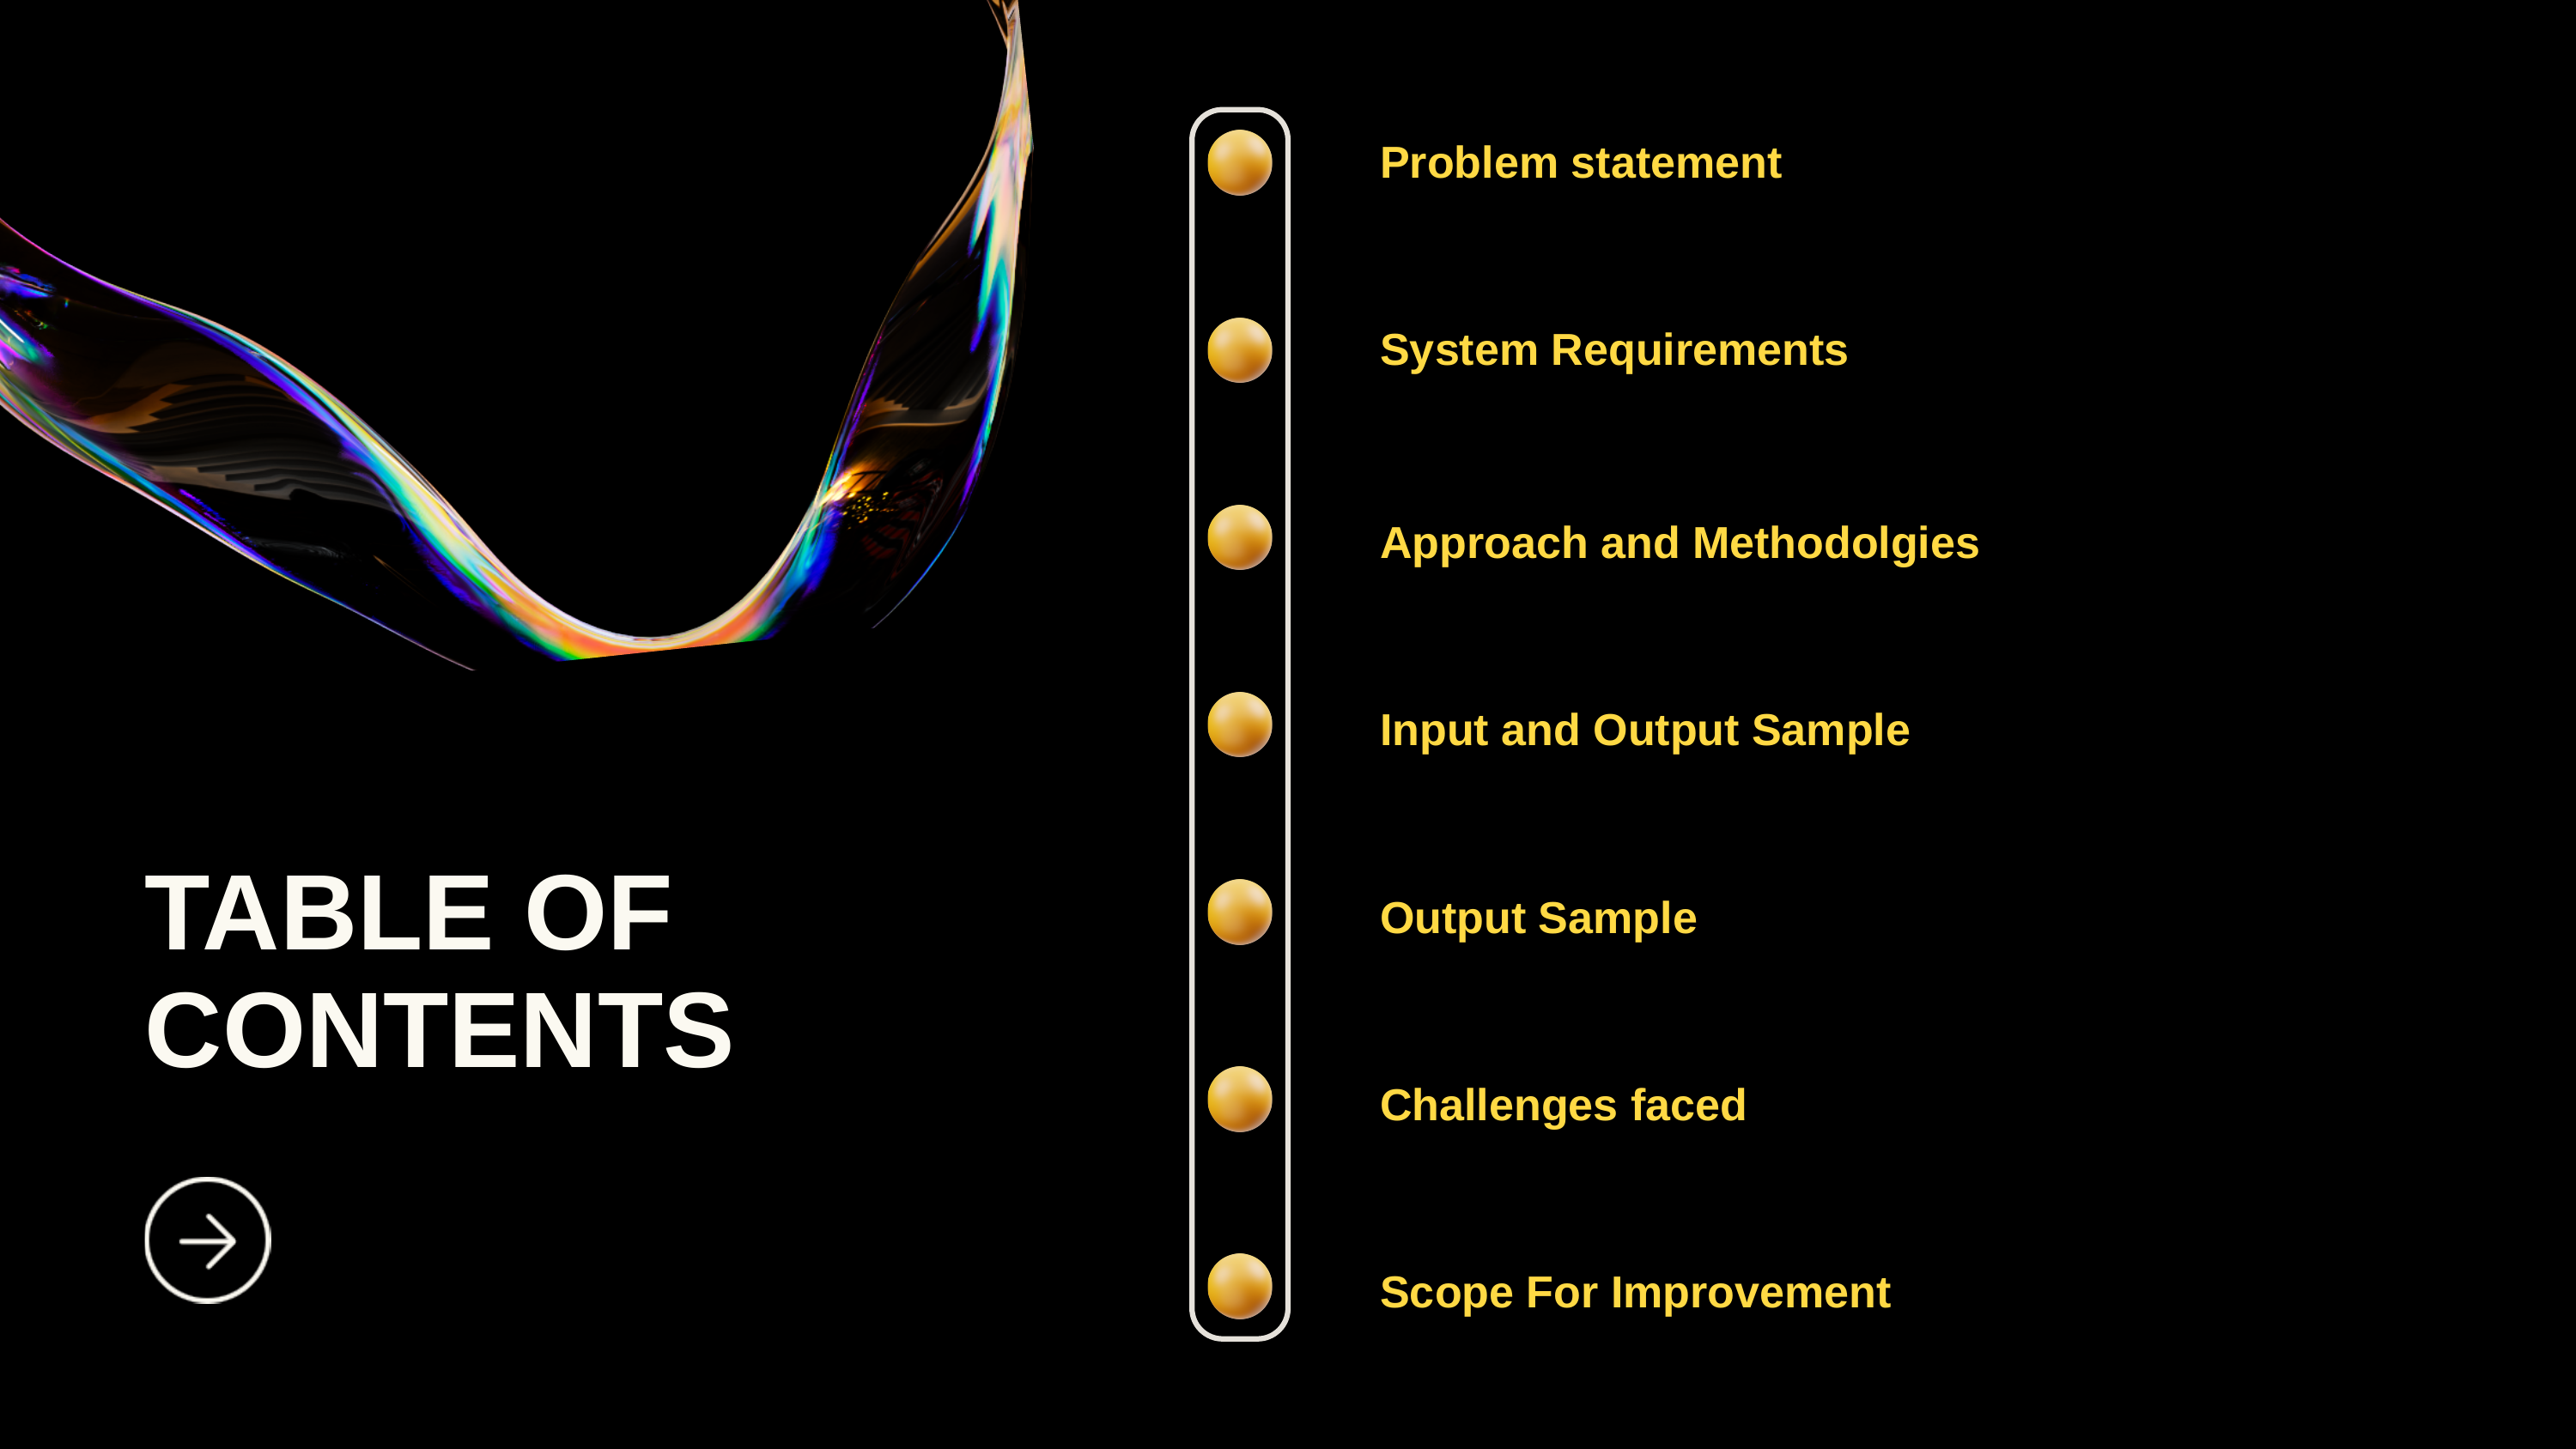

Problem statement

System Requirements

Approach and Methodolgies

Input and Output Sample
TABLE OF CONTENTS

Output Sample

Challenges faced

Scope For Improvement